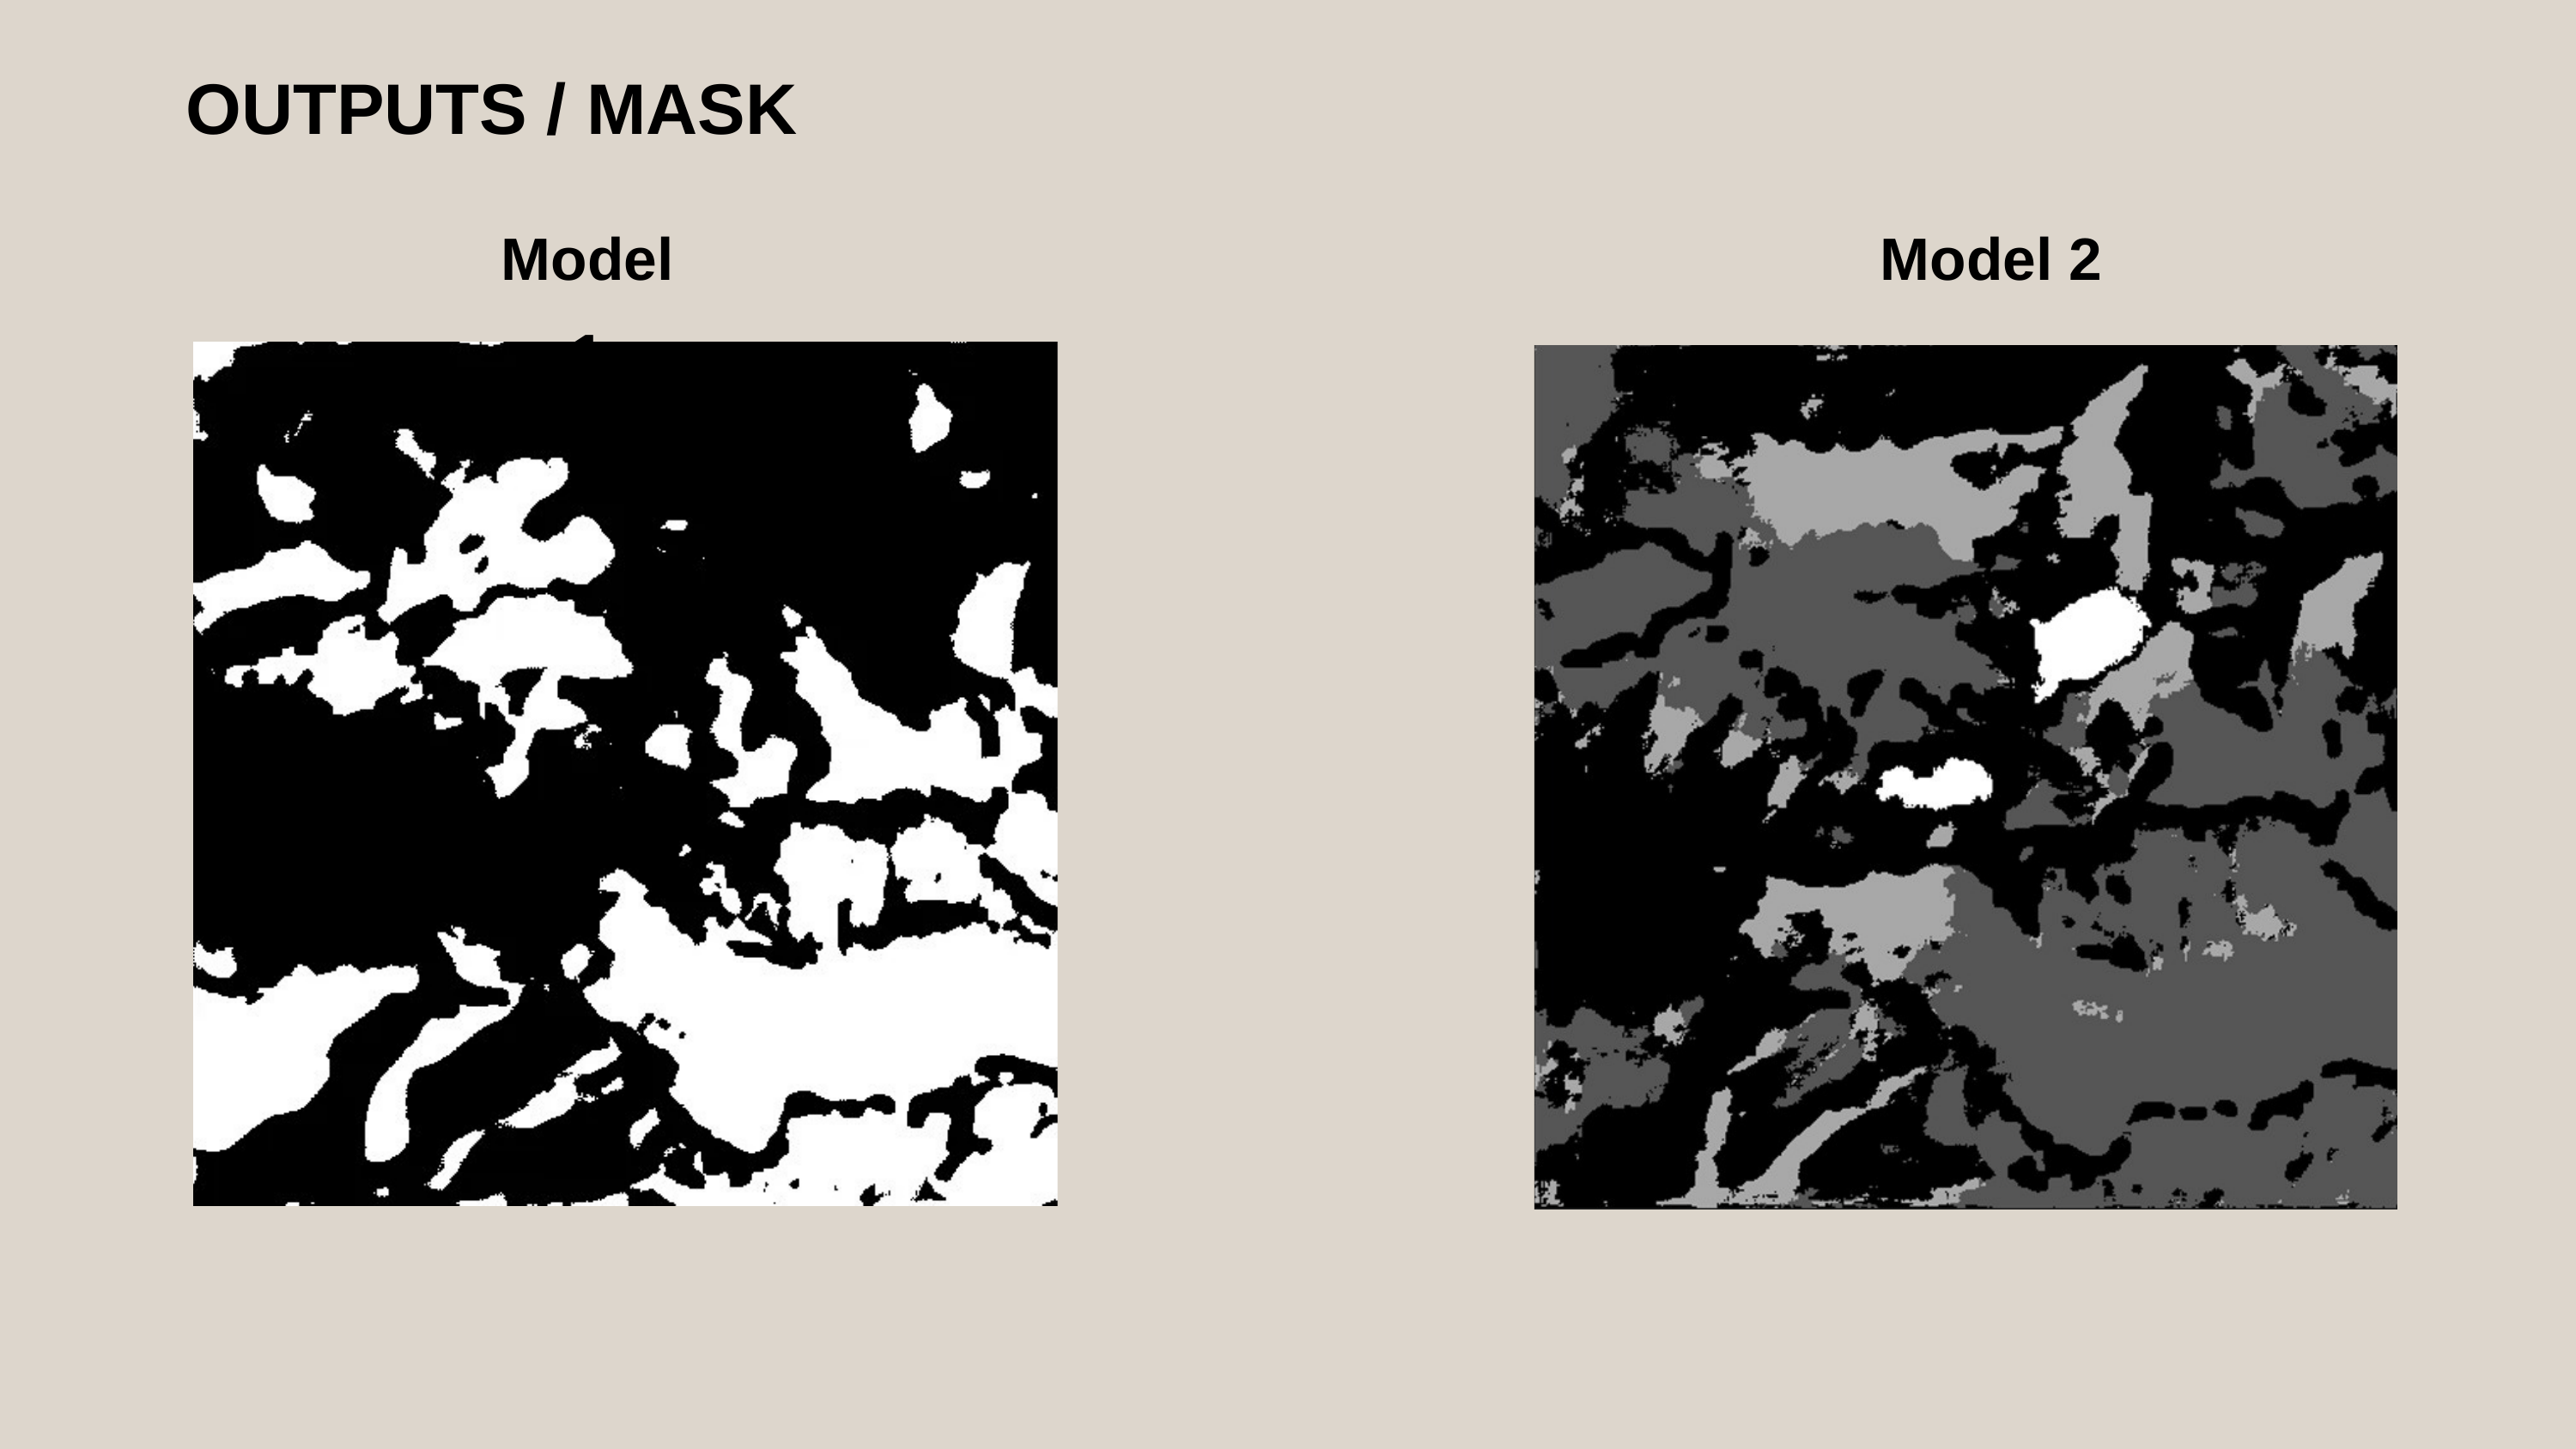

OUTPUTS / MASK
Model 1
Model 2